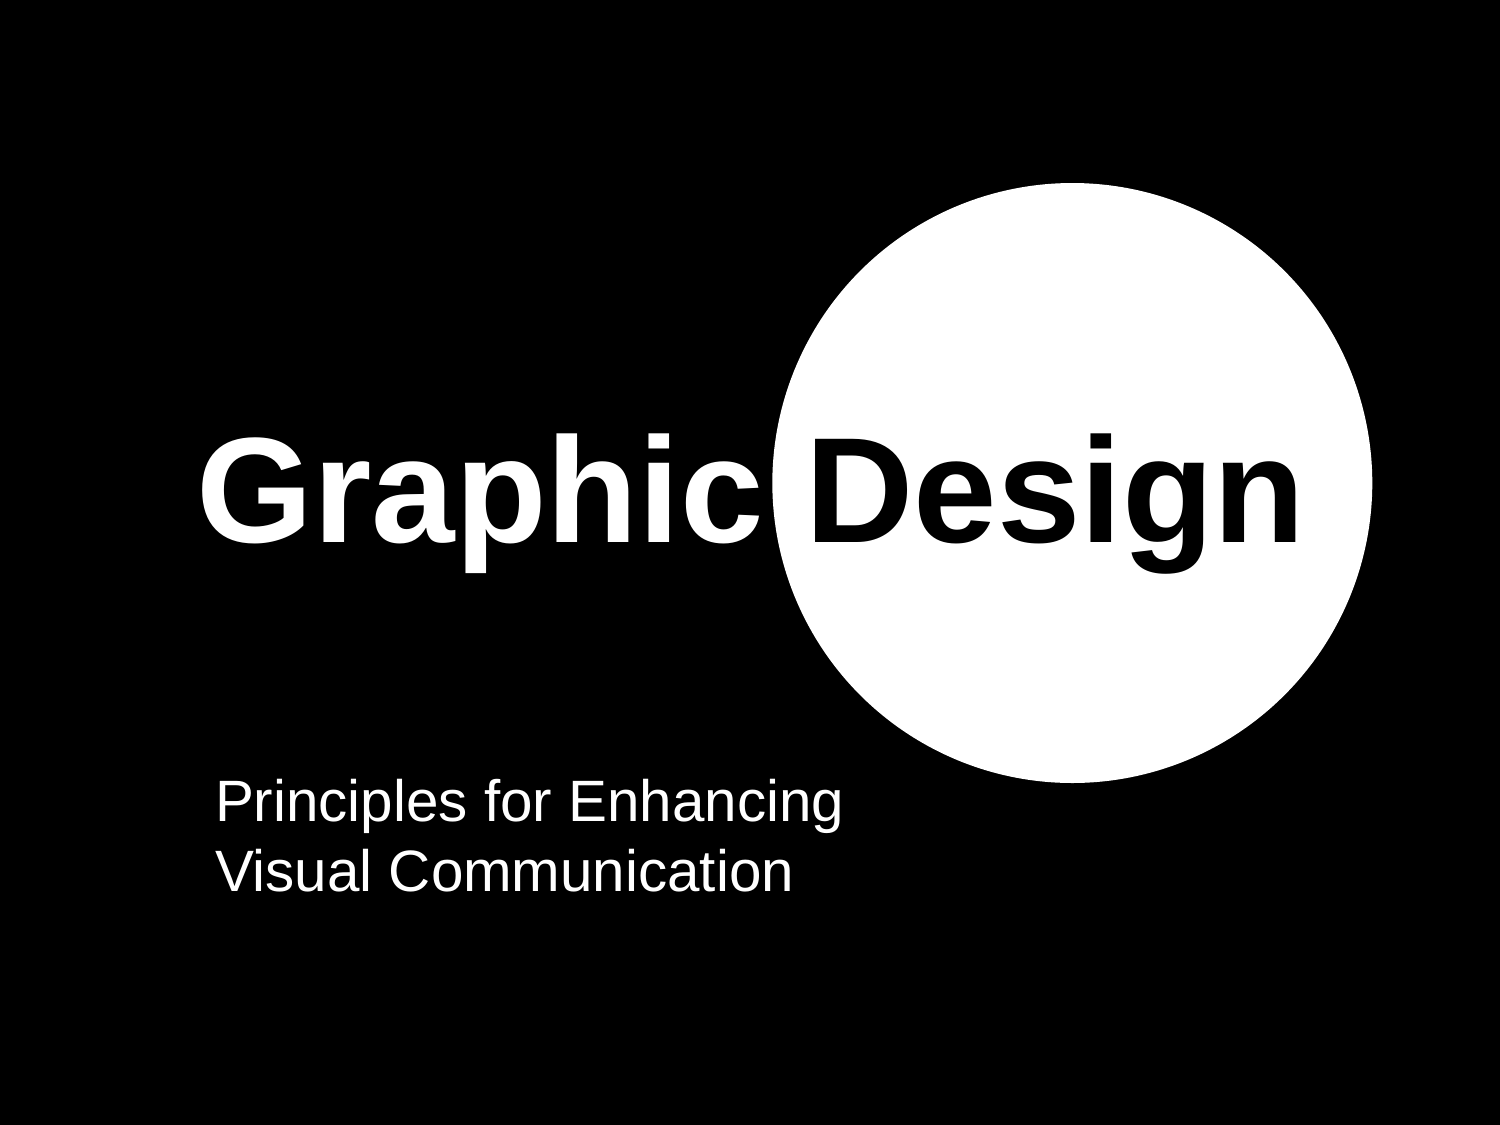

# Graphic Design
Principles for Enhancing
Visual Communication